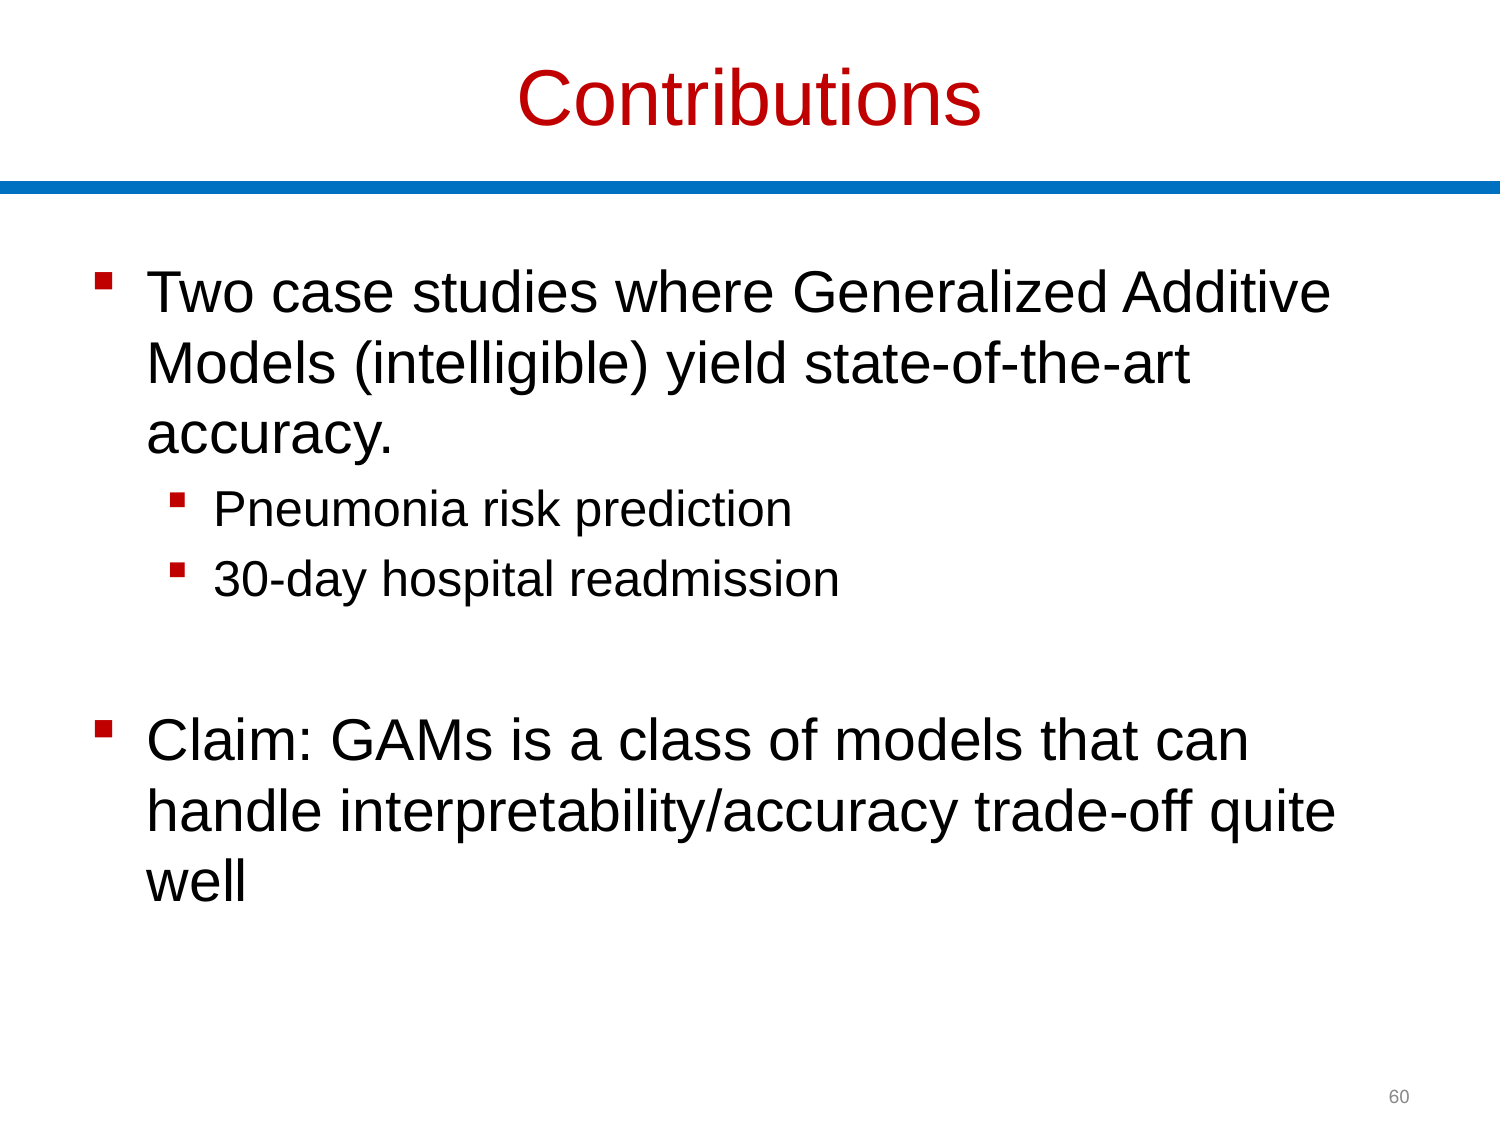

# Contributions
Two case studies where Generalized Additive Models (intelligible) yield state-of-the-art accuracy.
Pneumonia risk prediction
30-day hospital readmission

Claim: GAMs is a class of models that can handle interpretability/accuracy trade-off quite well

60